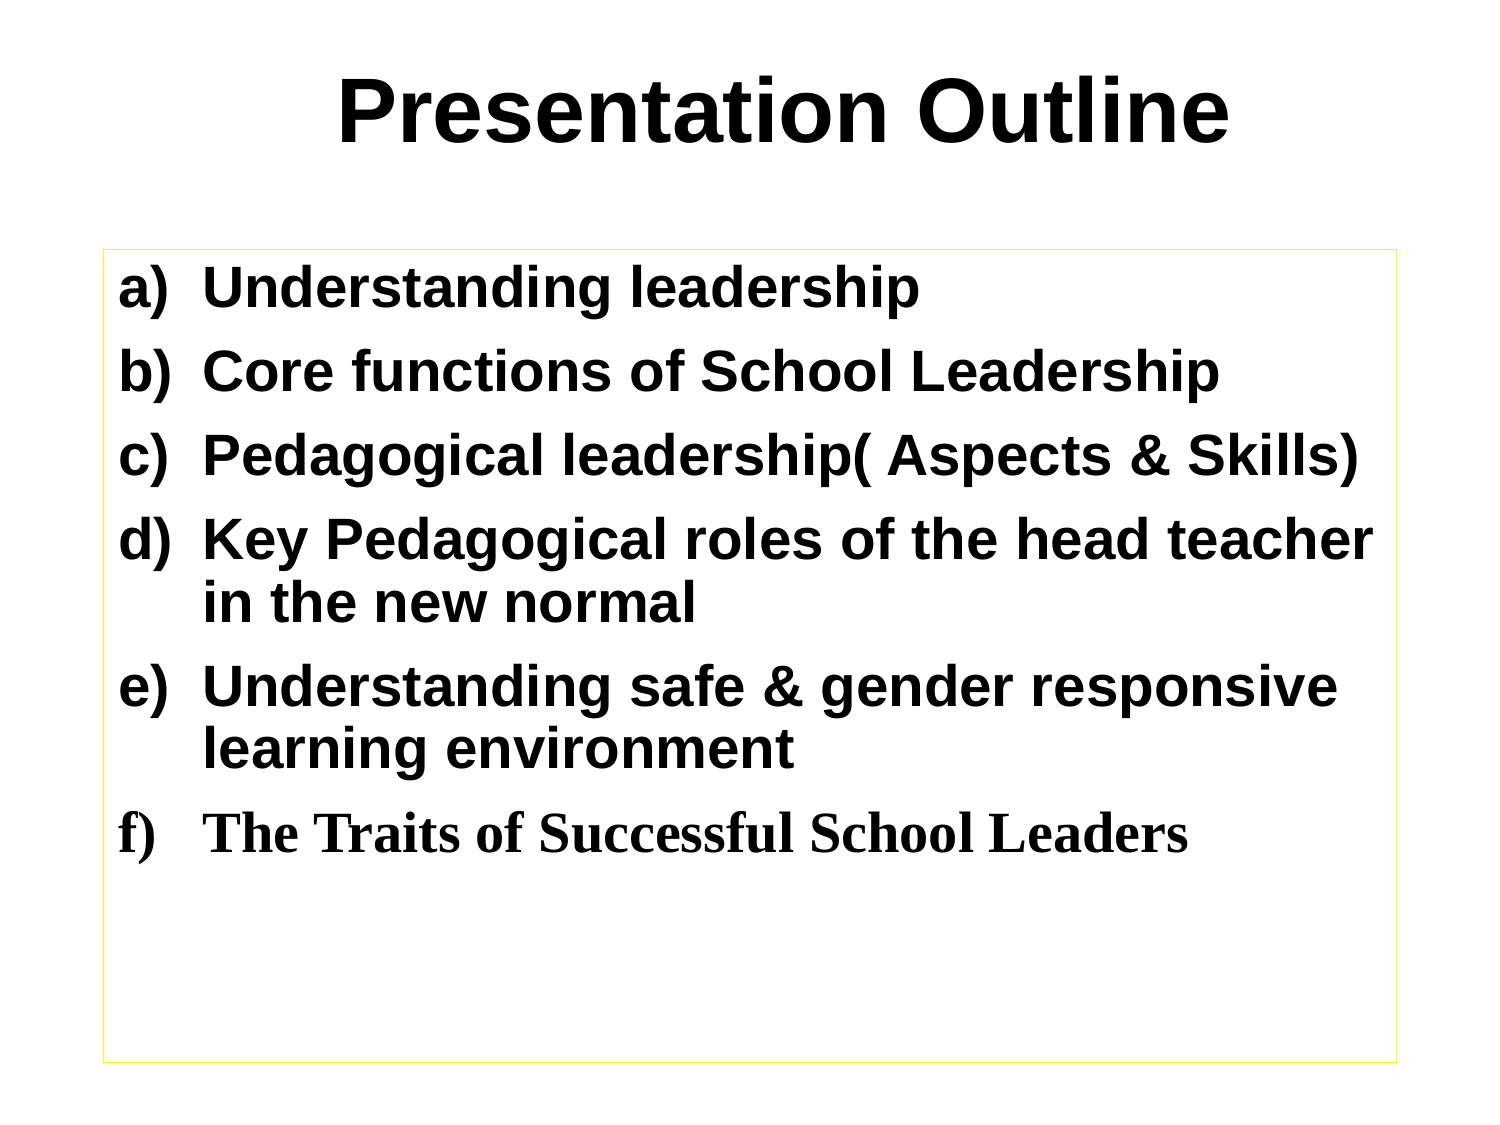

# Presentation Outline
Understanding leadership
Core functions of School Leadership
Pedagogical leadership( Aspects & Skills)
Key Pedagogical roles of the head teacher in the new normal
Understanding safe & gender responsive learning environment
The Traits of Successful School Leaders